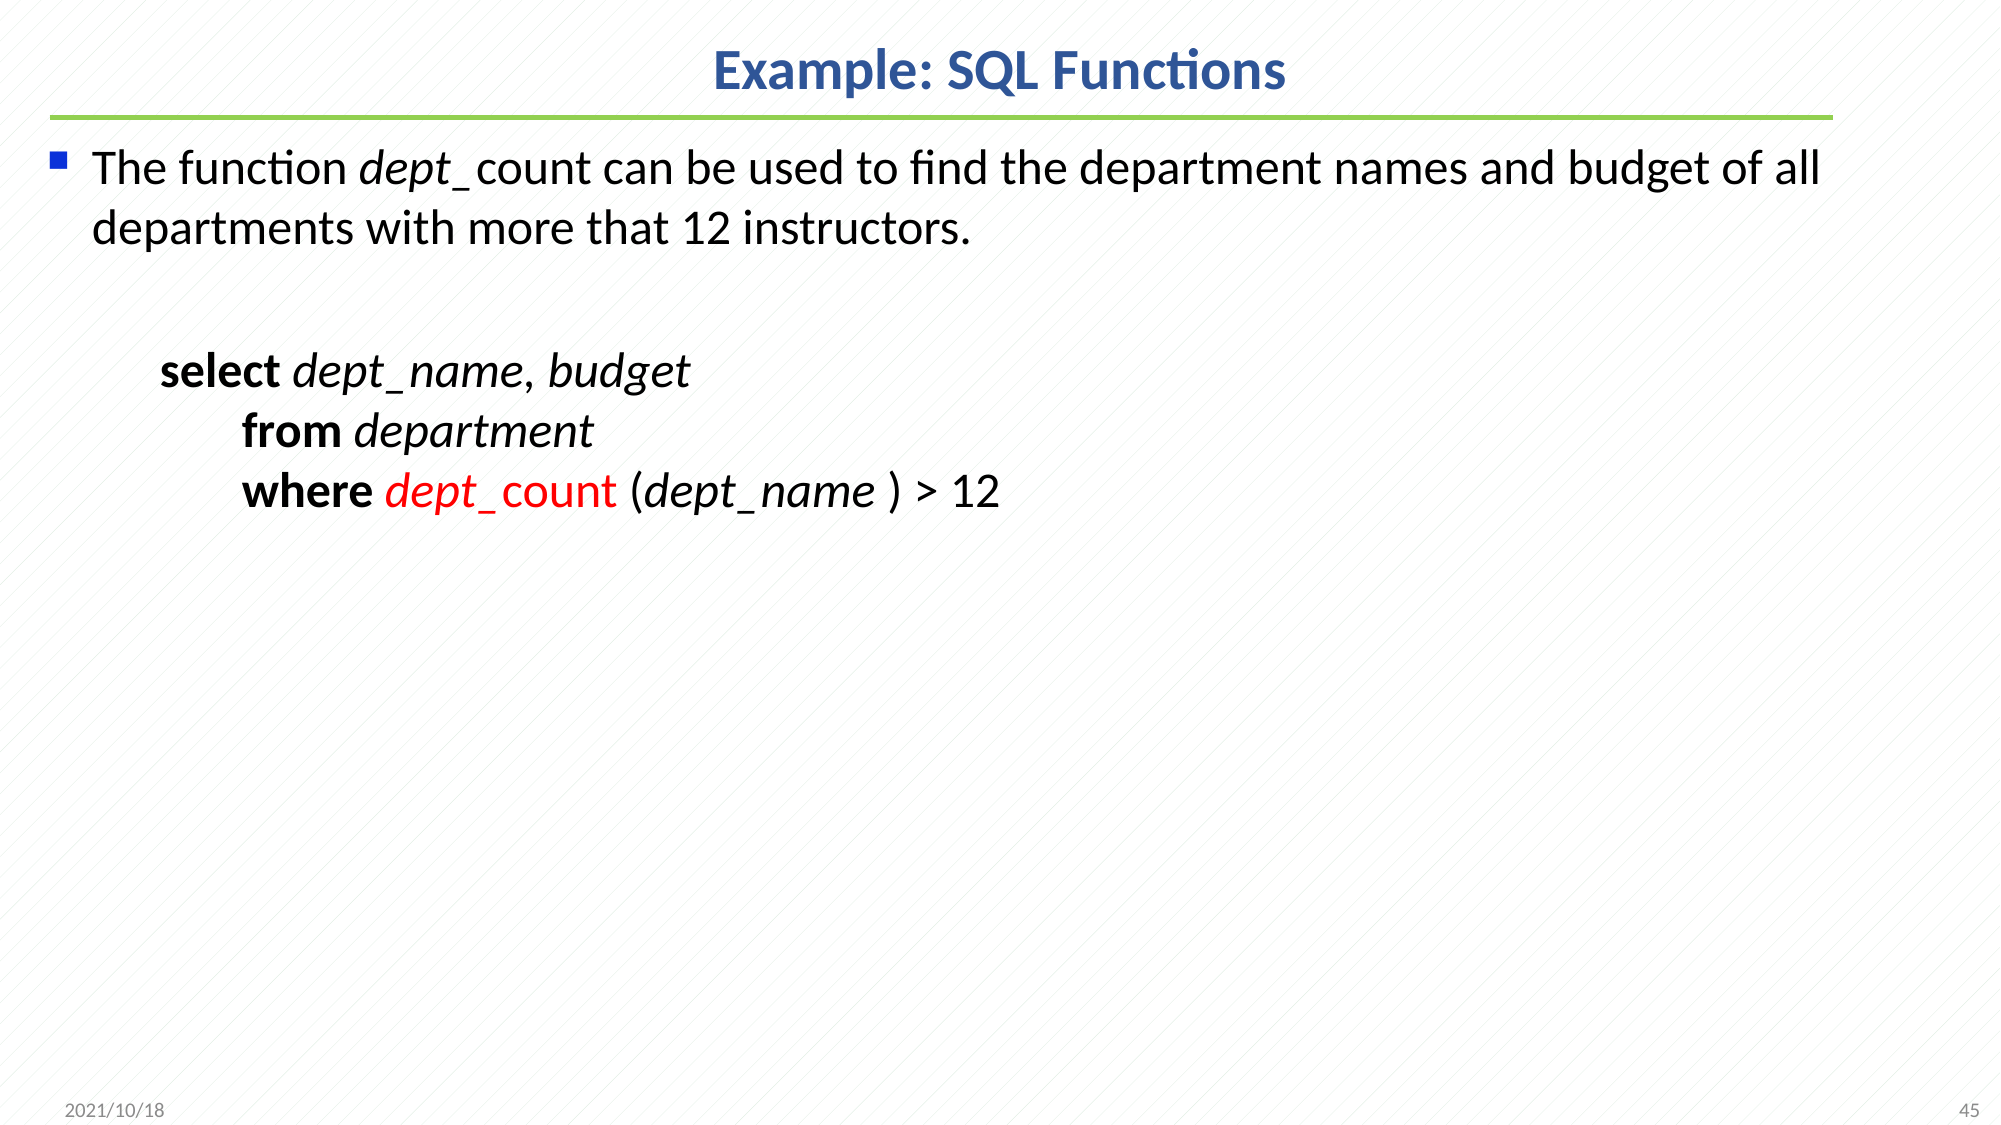

# Example: SQL Functions
The function dept_count can be used to find the department names and budget of all departments with more that 12 instructors.

          select dept_name, budget
	from department
	where dept_count (dept_name ) > 12

45
2021/10/18